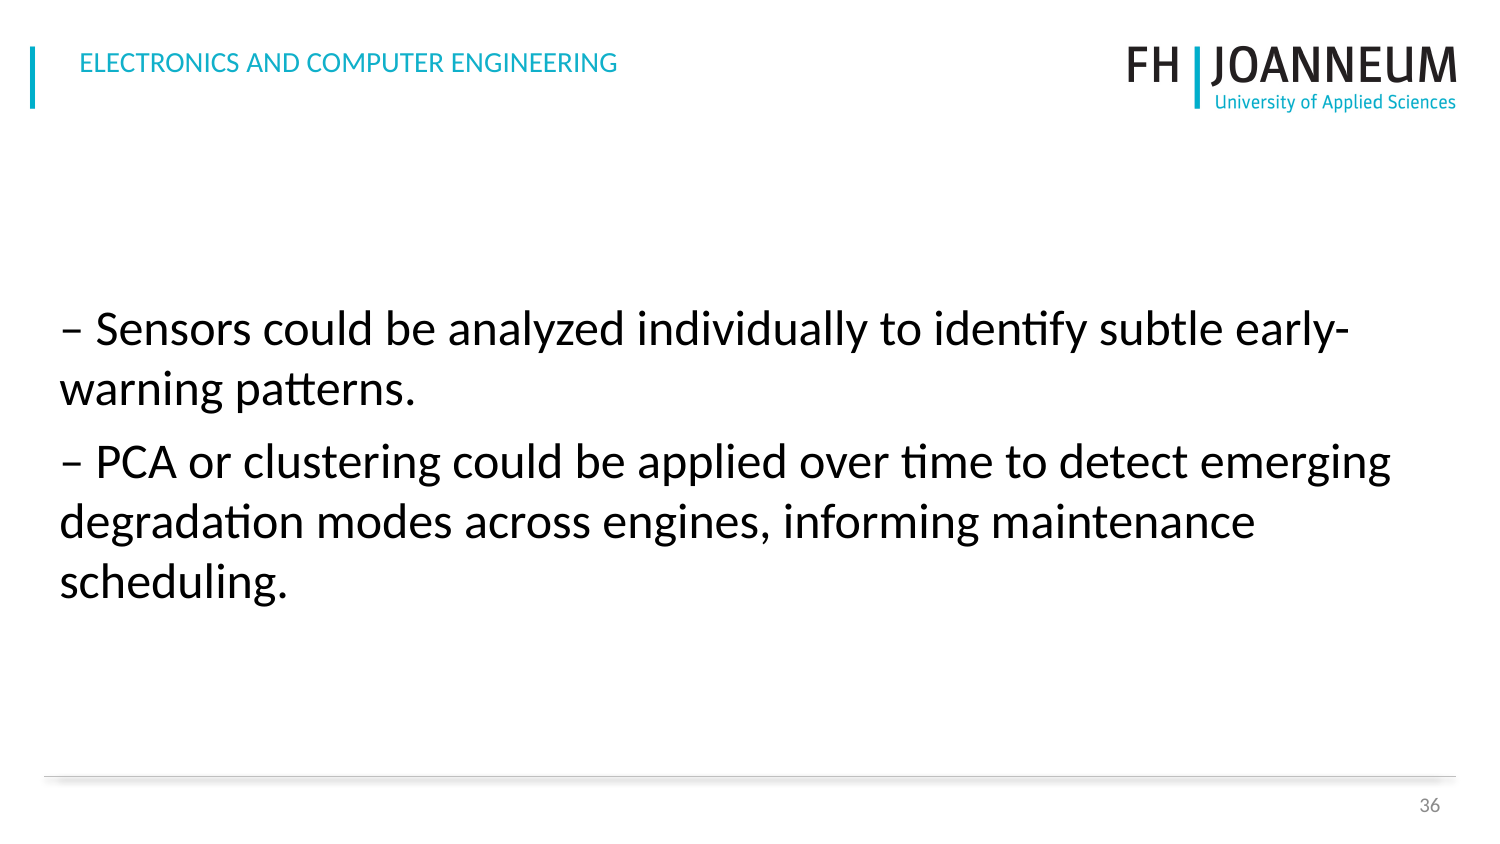

#
– Sensors could be analyzed individually to identify subtle early-warning patterns.
– PCA or clustering could be applied over time to detect emerging degradation modes across engines, informing maintenance scheduling.

36